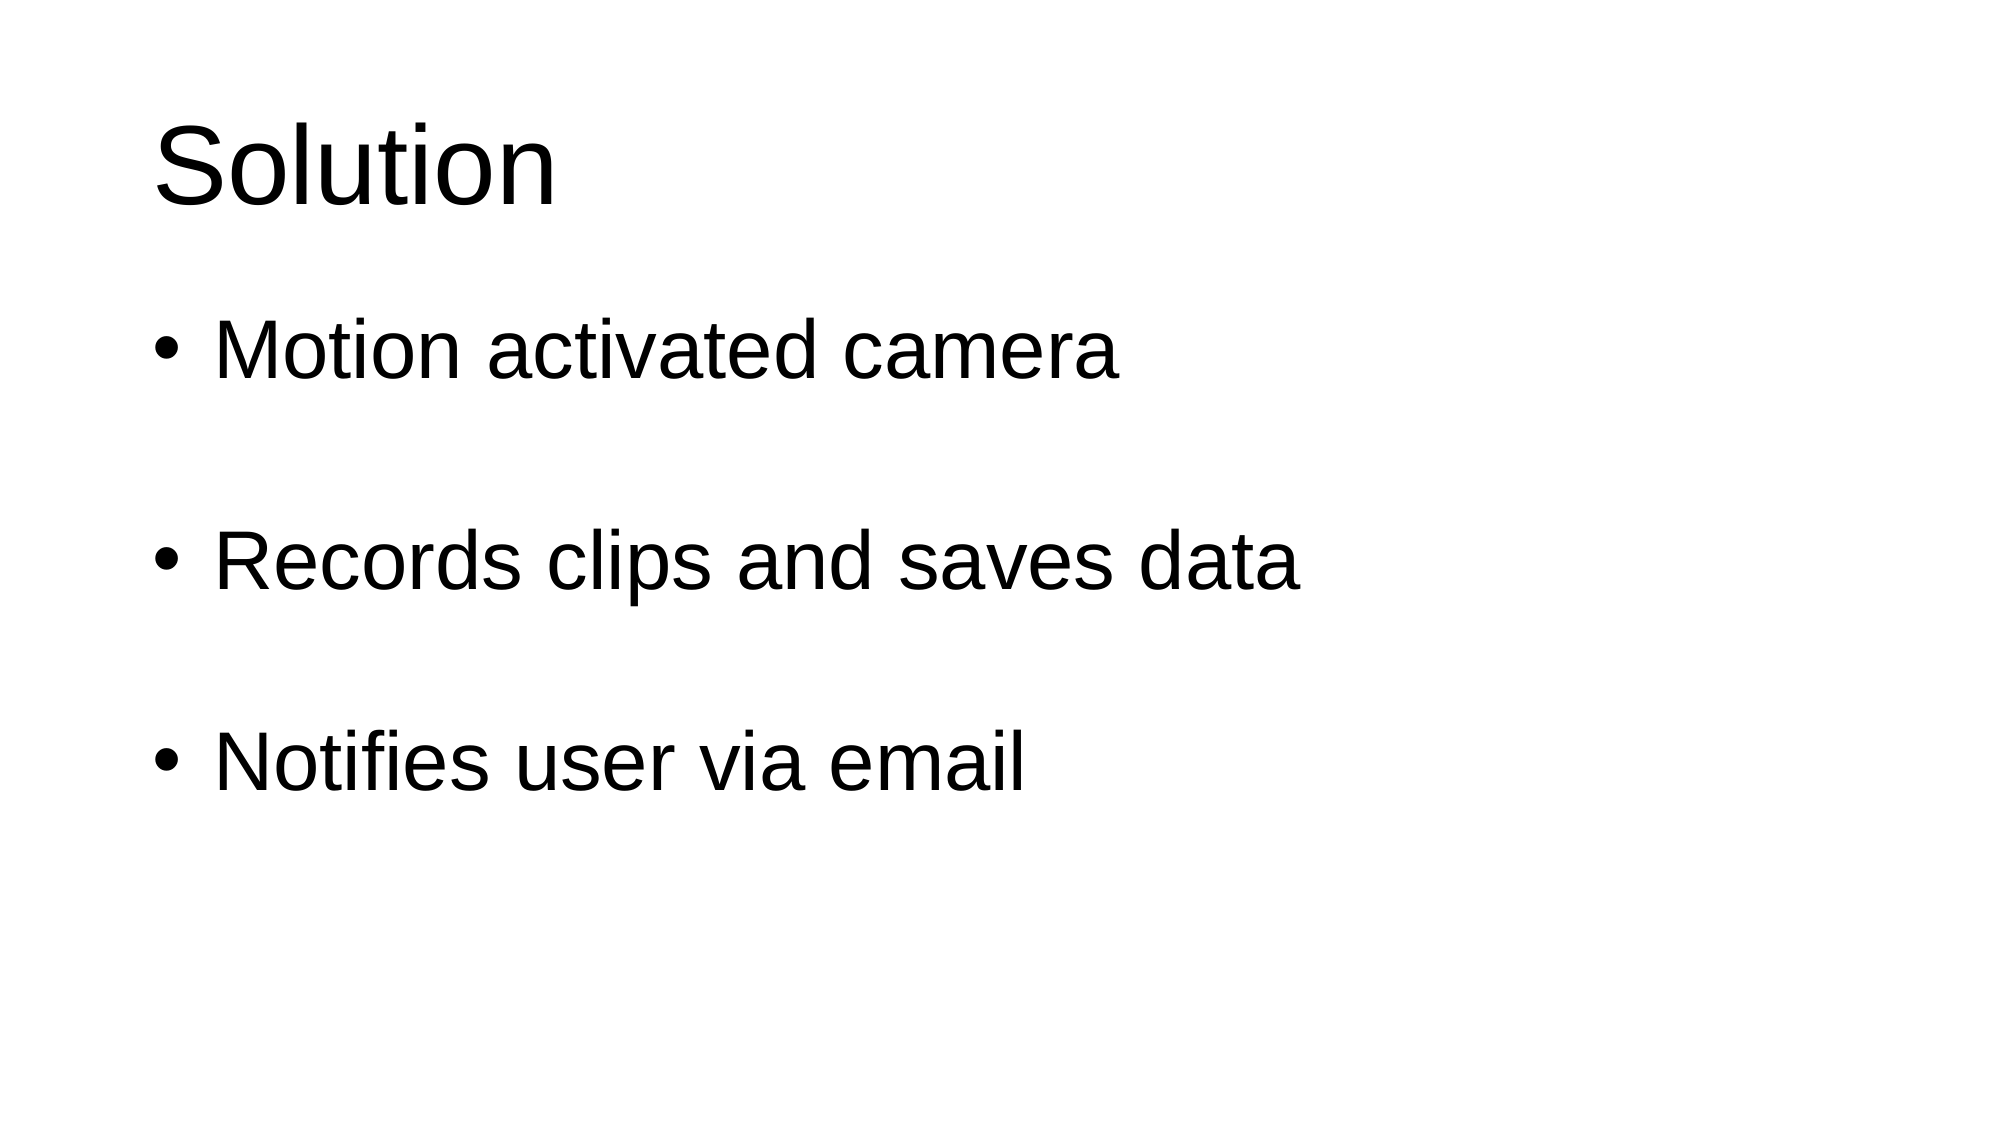

# Solution
 Motion activated camera
 Records clips and saves data
 Notifies user via email